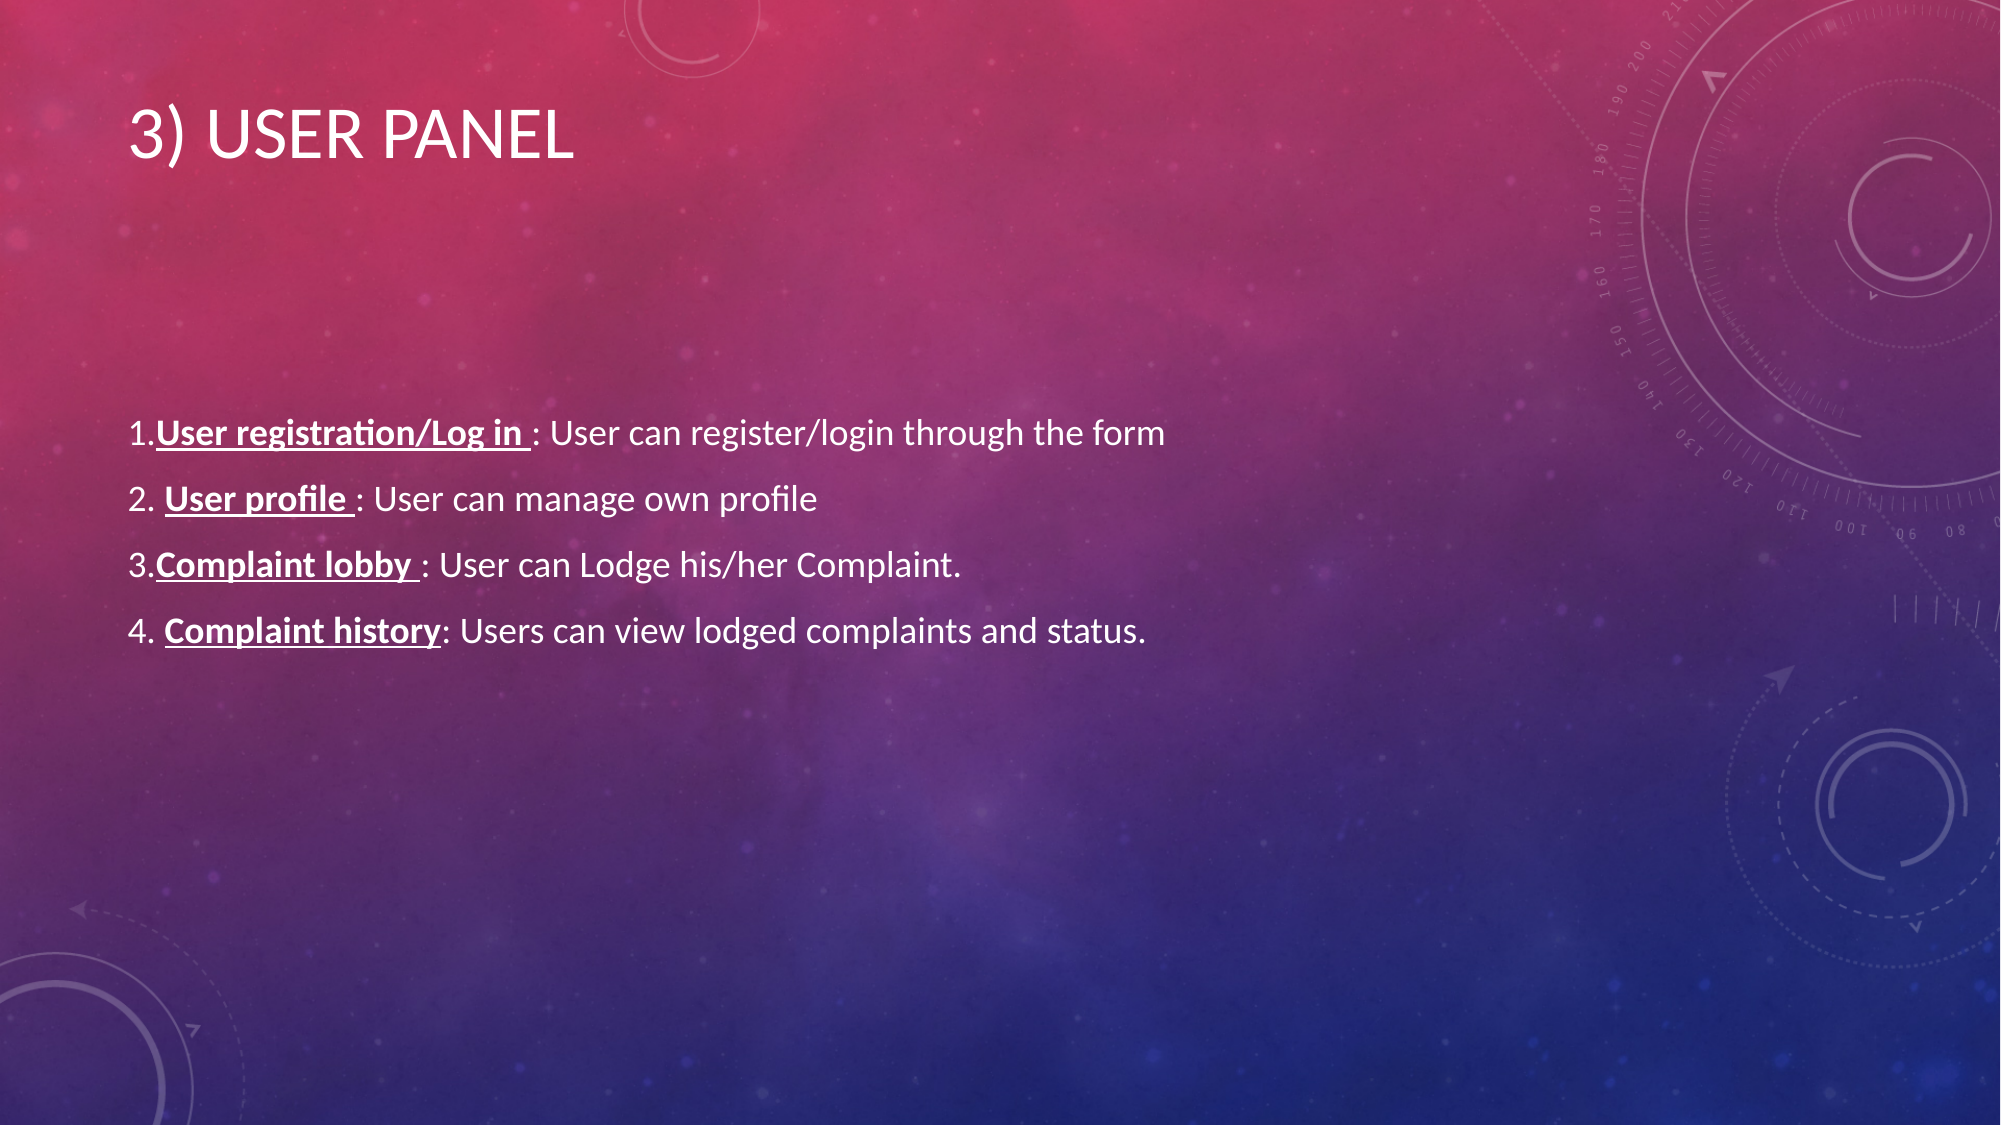

# 3) USER PANEL
1.User registration/Log in : User can register/login through the form
2. User profile : User can manage own profile
3.Complaint lobby : User can Lodge his/her Complaint.
4. Complaint history: Users can view lodged complaints and status.